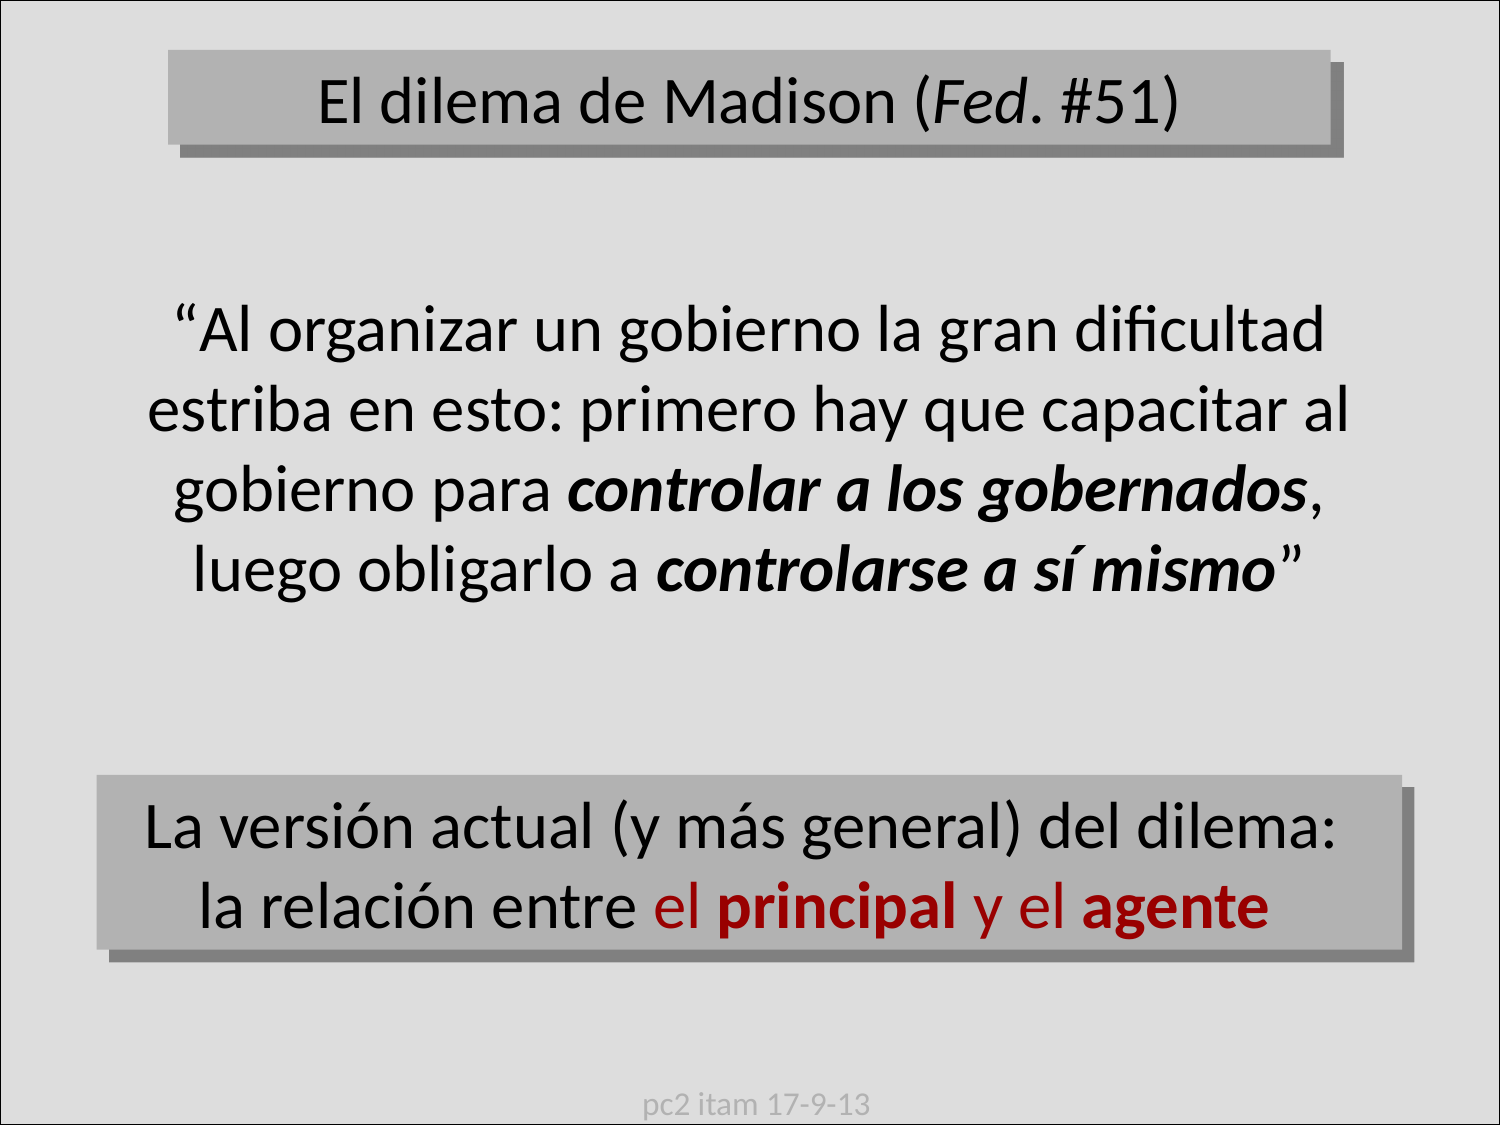

El dilema de Madison (Fed. #51)
“Al organizar un gobierno la gran dificultad estriba en esto: primero hay que capacitar al gobierno para controlar a los gobernados, luego obligarlo a controlarse a sí mismo”
La versión actual (y más general) del dilema:
la relación entre el principal y el agente